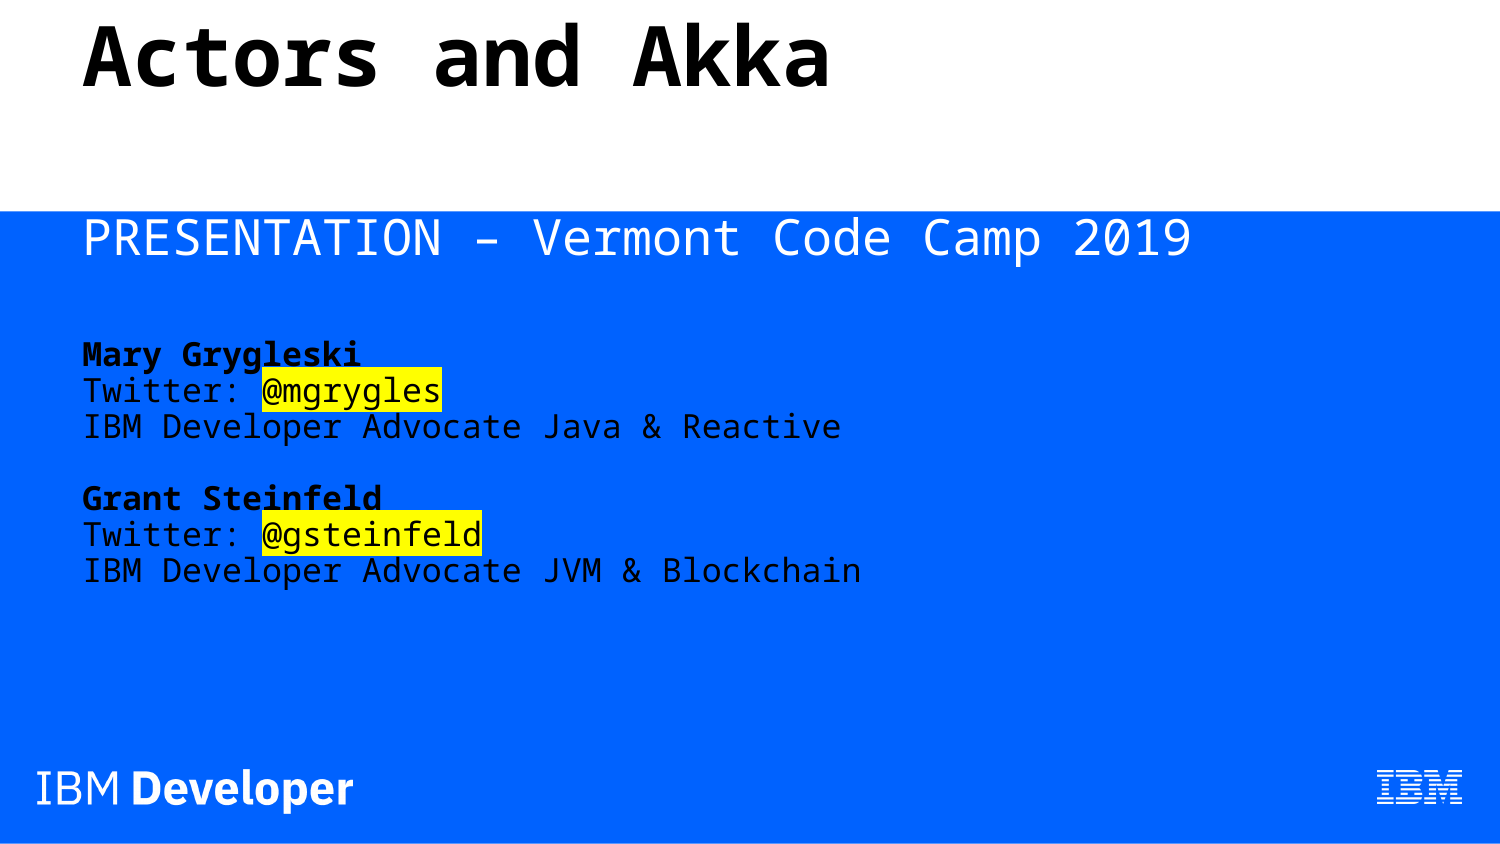

# Actors and Akka PRESENTATION – Vermont Code Camp 2019 Mary Grygleski Twitter: @mgrygles IBM Developer Advocate Java & Reactive Grant Steinfeld Twitter: @gsteinfeld IBM Developer Advocate JVM & Blockchain